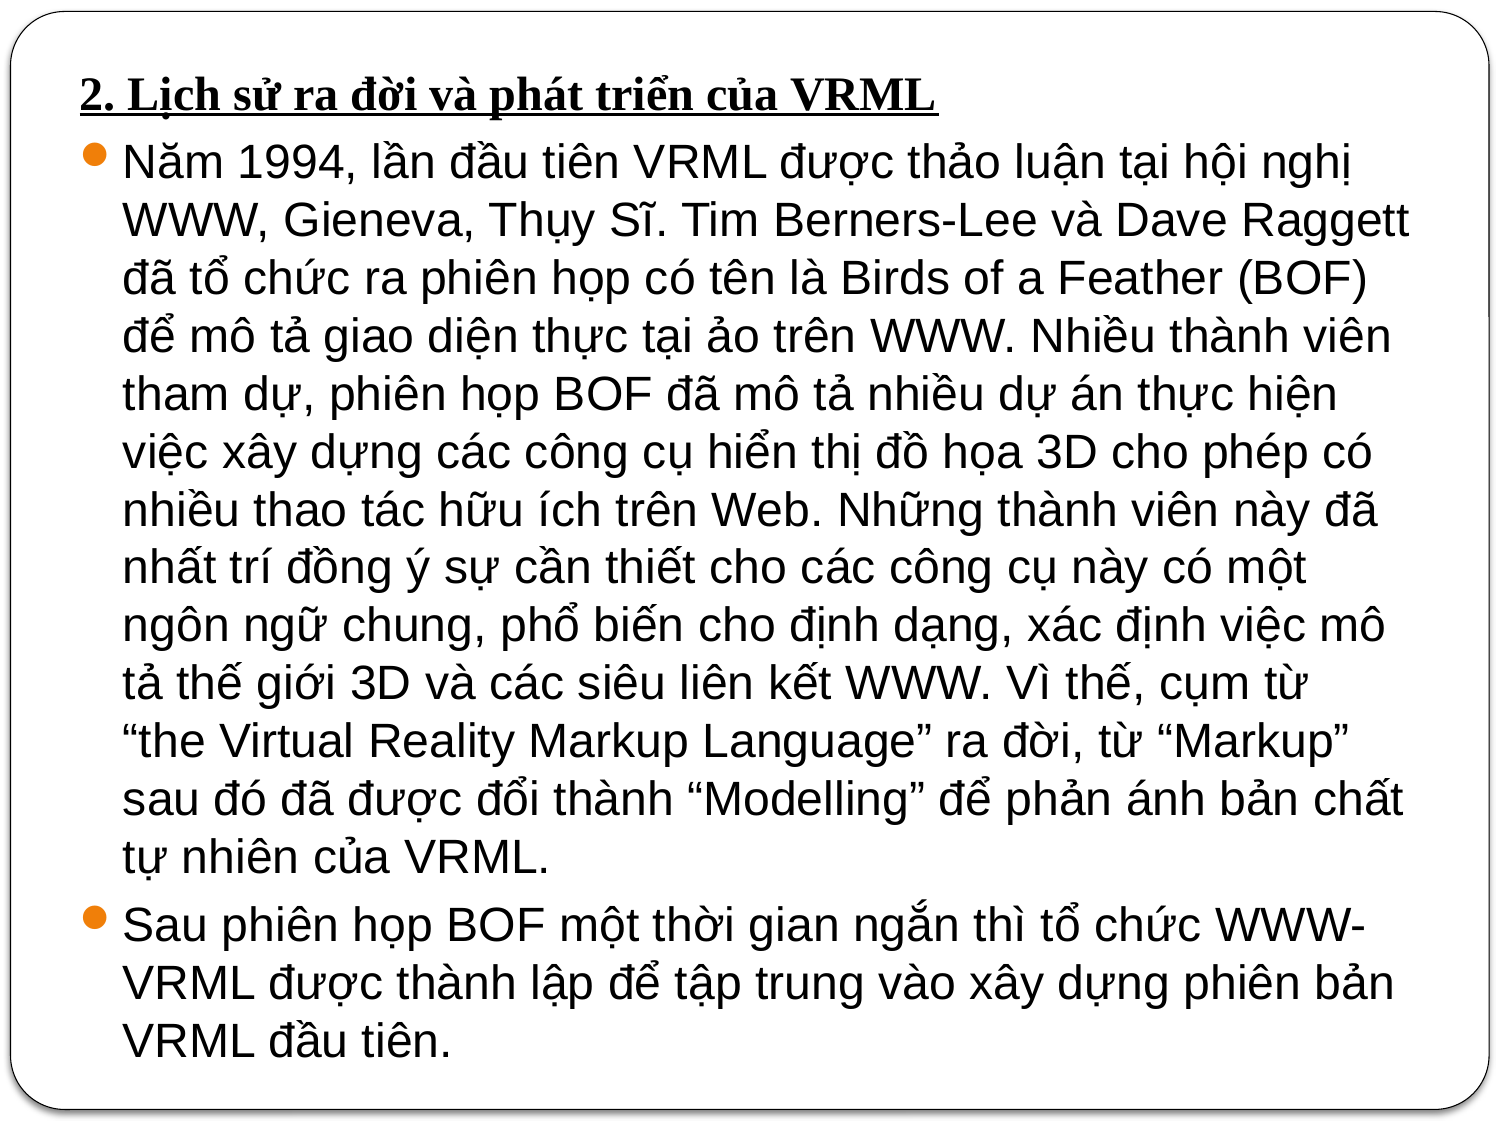

2. Lịch sử ra đời và phát triển của VRML
Năm 1994, lần đầu tiên VRML được thảo luận tại hội nghị WWW, Gieneva, Thụy Sĩ. Tim Berners-Lee và Dave Raggett đã tổ chức ra phiên họp có tên là Birds of a Feather (BOF) để mô tả giao diện thực tại ảo trên WWW. Nhiều thành viên tham dự, phiên họp BOF đã mô tả nhiều dự án thực hiện việc xây dựng các công cụ hiển thị đồ họa 3D cho phép có nhiều thao tác hữu ích trên Web. Những thành viên này đã nhất trí đồng ý sự cần thiết cho các công cụ này có một ngôn ngữ chung, phổ biến cho định dạng, xác định việc mô tả thế giới 3D và các siêu liên kết WWW. Vì thế, cụm từ “the Virtual Reality Markup Language” ra đời, từ “Markup” sau đó đã được đổi thành “Modelling” để phản ánh bản chất tự nhiên của VRML.
Sau phiên họp BOF một thời gian ngắn thì tổ chức WWW-VRML được thành lập để tập trung vào xây dựng phiên bản VRML đầu tiên.